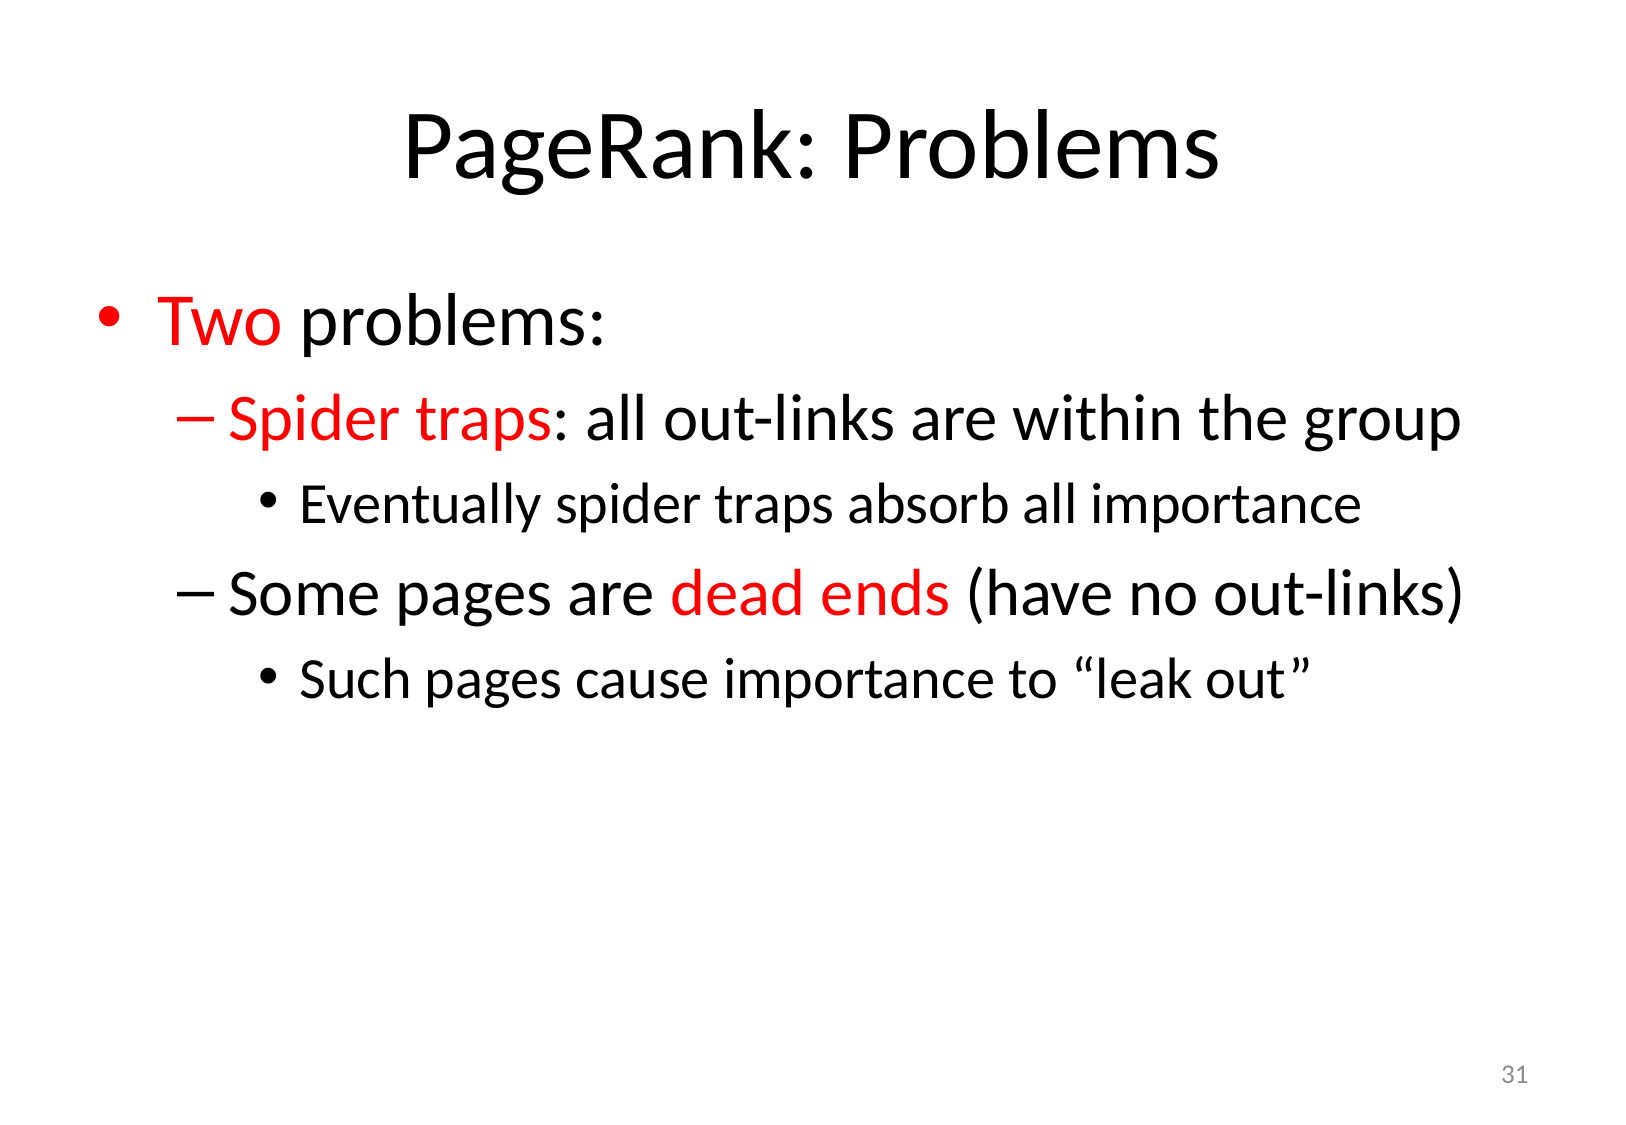

# PageRank: Problems
Two problems:
Spider traps: all out-links are within the group
Eventually spider traps absorb all importance
Some pages are dead ends (have no out-links)
Such pages cause importance to “leak out”

31